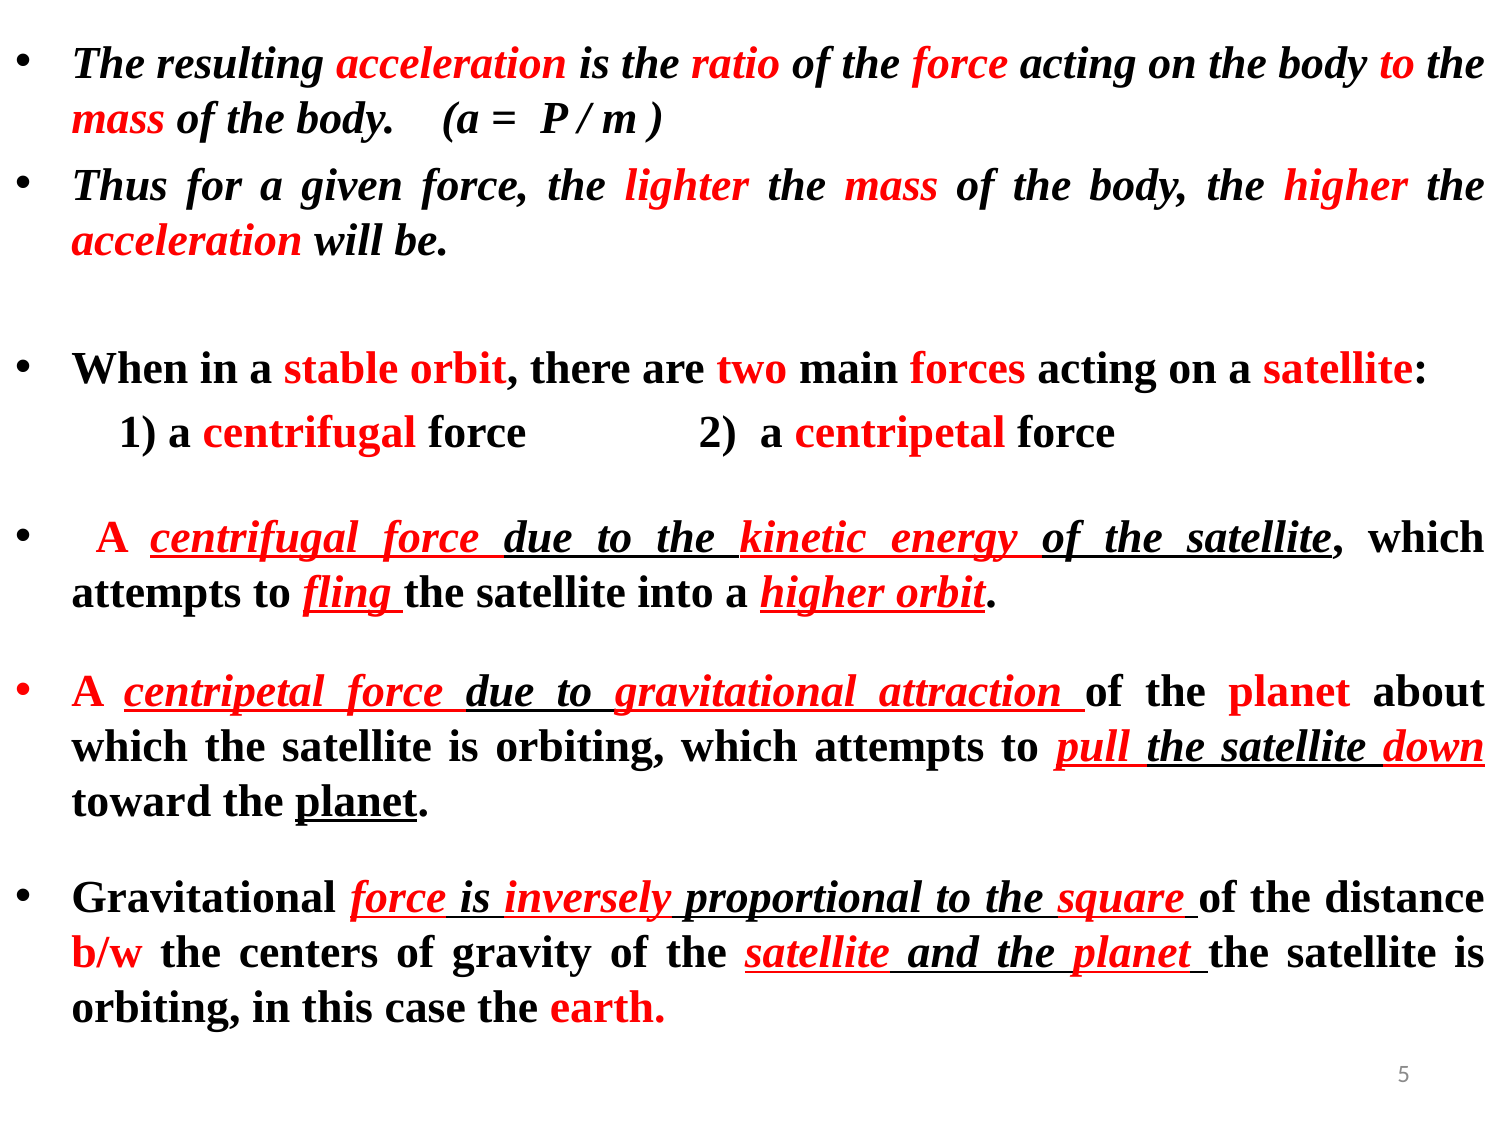

The resulting acceleration is the ratio of the force acting on the body to the mass of the body.    (a =  P / m )

Thus for a given force, the lighter the mass of the body, the higher the acceleration will be.

When in a stable orbit, there are two main forces acting on a satellite:
         1) a centrifugal force               2)  a centripetal force

 A centrifugal force due to the kinetic energy of the satellite, which attempts to fling the satellite into a higher orbit.

A centripetal force due to gravitational attraction of the planet about which the satellite is orbiting, which attempts to pull the satellite down toward the planet.

Gravitational force is inversely proportional to the square of the distance b/w the centers of gravity of the satellite and the planet the satellite is orbiting, in this case the earth.

5